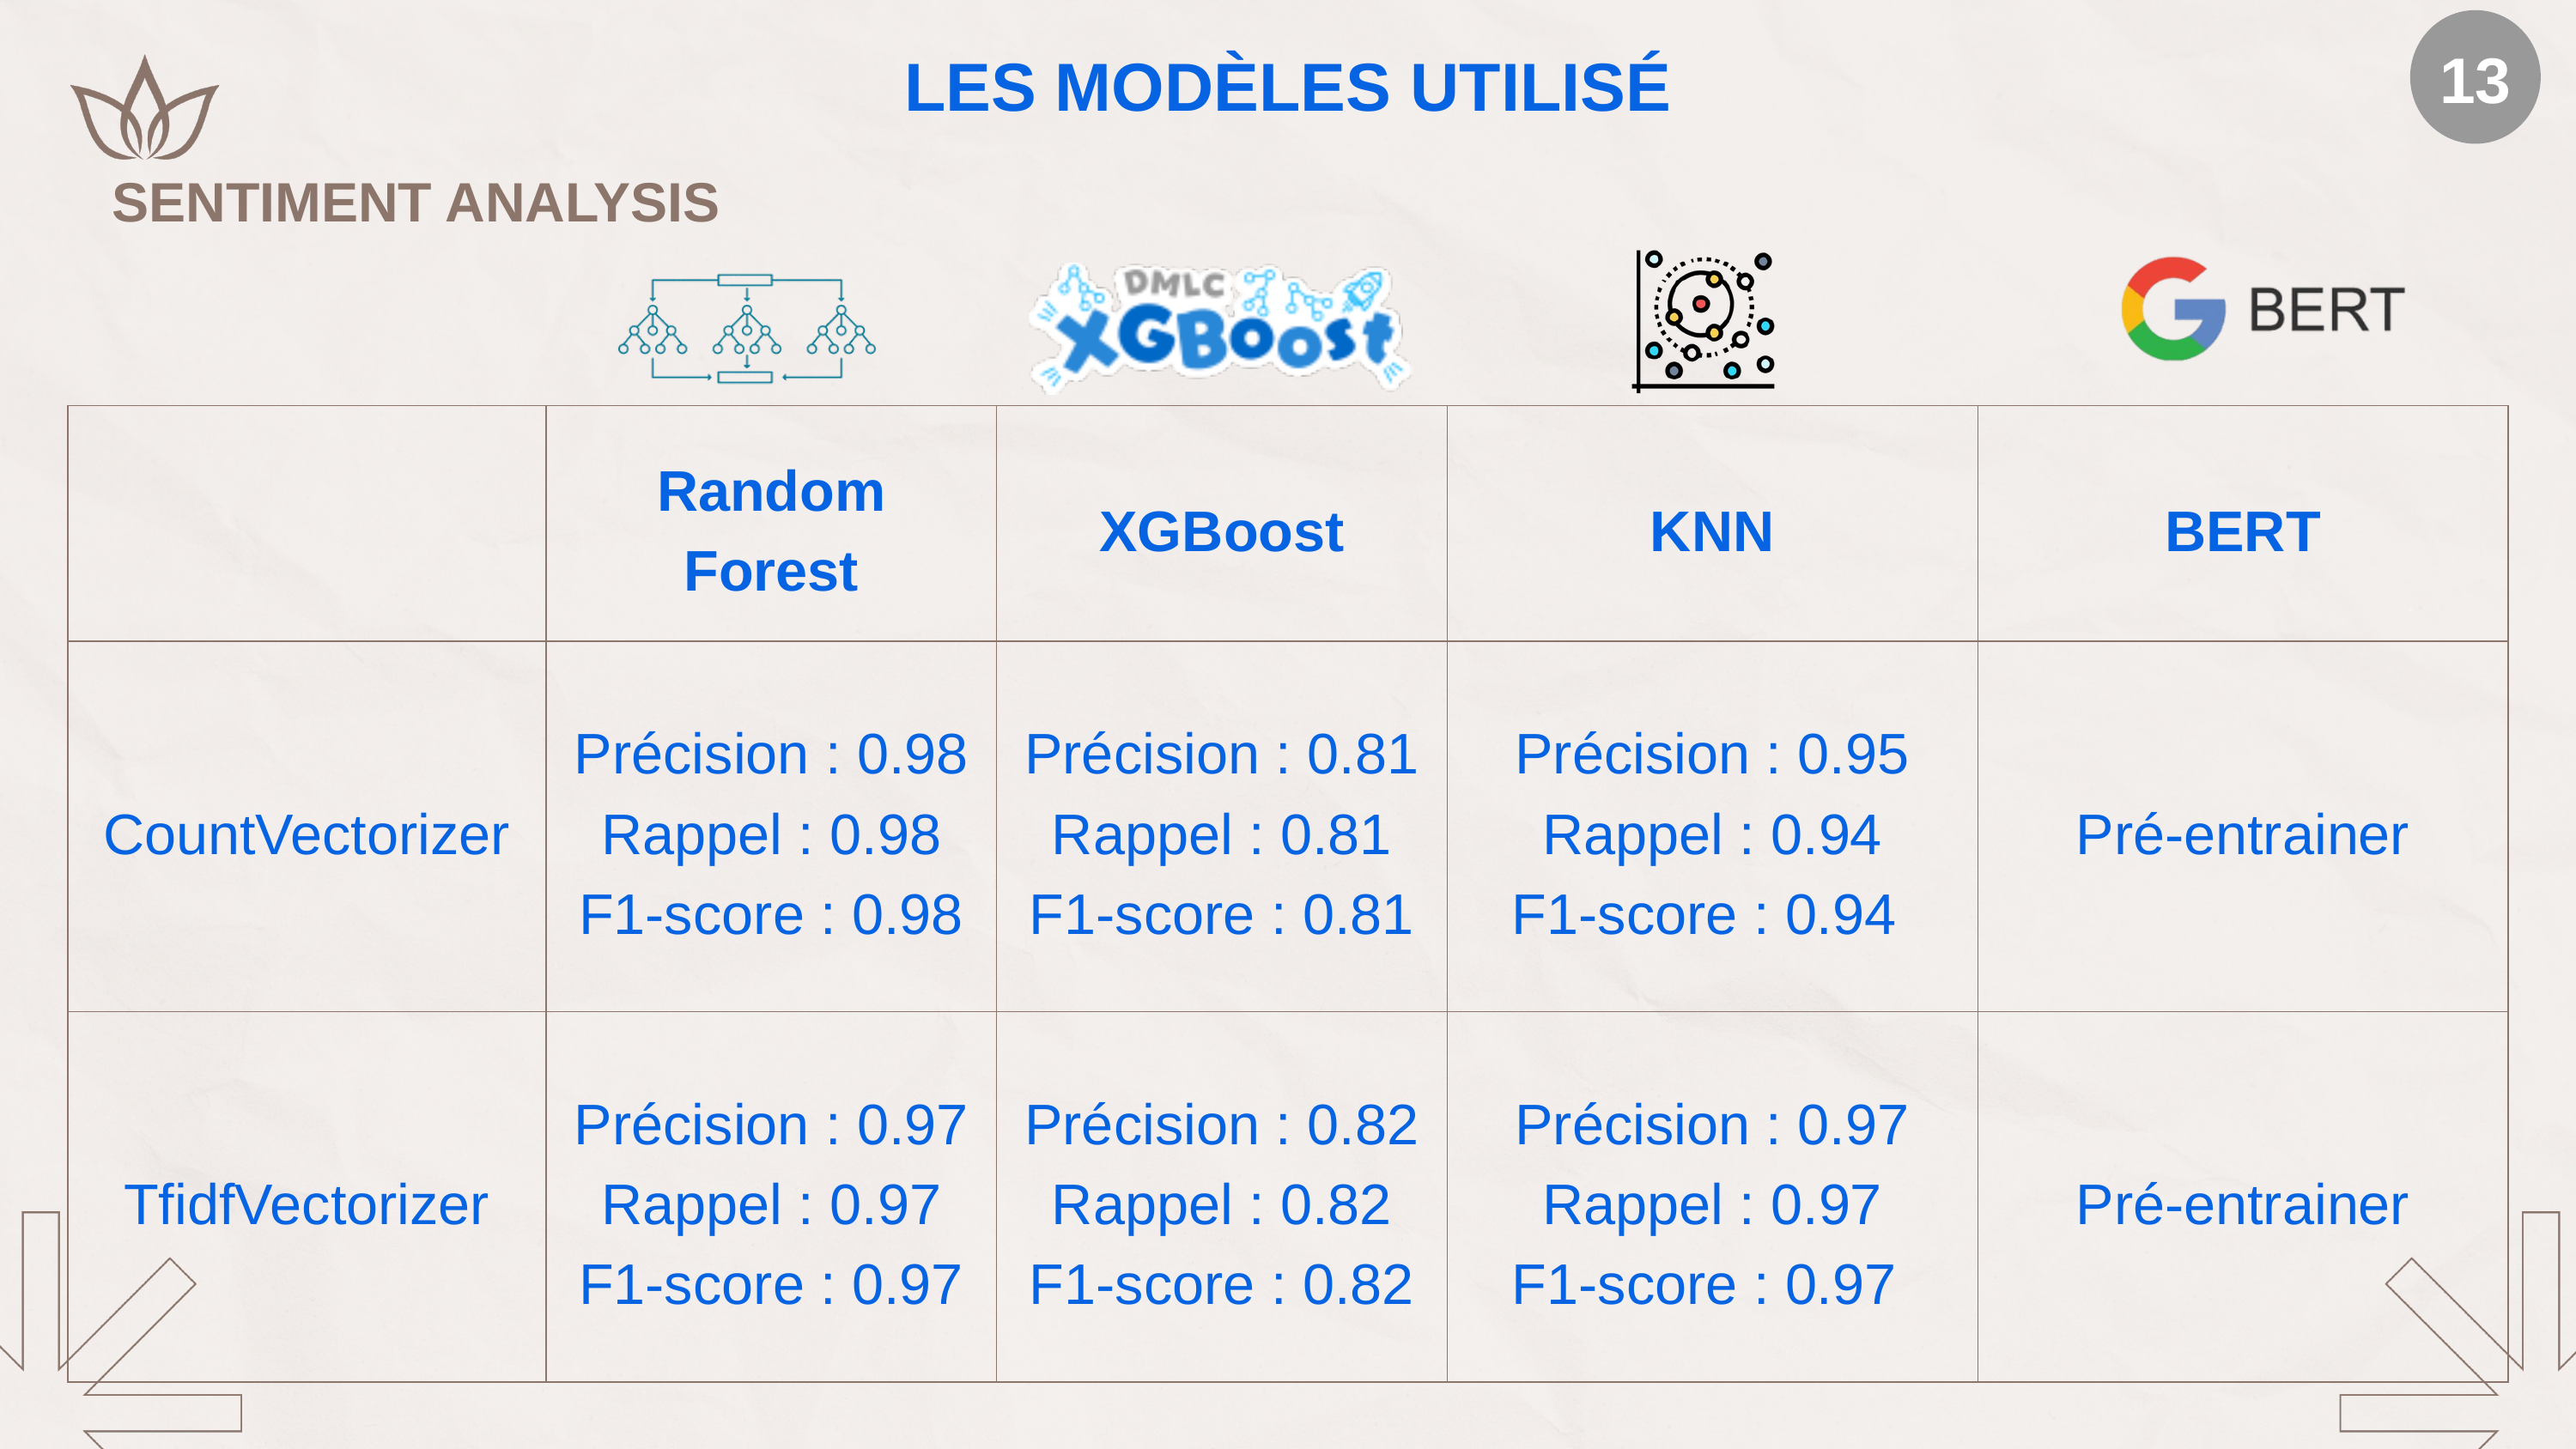

13
LES MODÈLES UTILISÉ

SENTIMENT ANALYSIS

|  | Random Forest | XGBoost | KNN | BERT |
| --- | --- | --- | --- | --- |
| CountVectorizer | Précision : 0.98 Rappel : 0.98 F1-score : 0.98 | Précision : 0.81 Rappel : 0.81 F1-score : 0.81 | Précision : 0.95 Rappel : 0.94 F1-score : 0.94 | Pré-entrainer |
| TfidfVectorizer | Précision : 0.97 Rappel : 0.97 F1-score : 0.97 | Précision : 0.82 Rappel : 0.82 F1-score : 0.82 | Précision : 0.97 Rappel : 0.97 F1-score : 0.97 | Pré-entrainer |